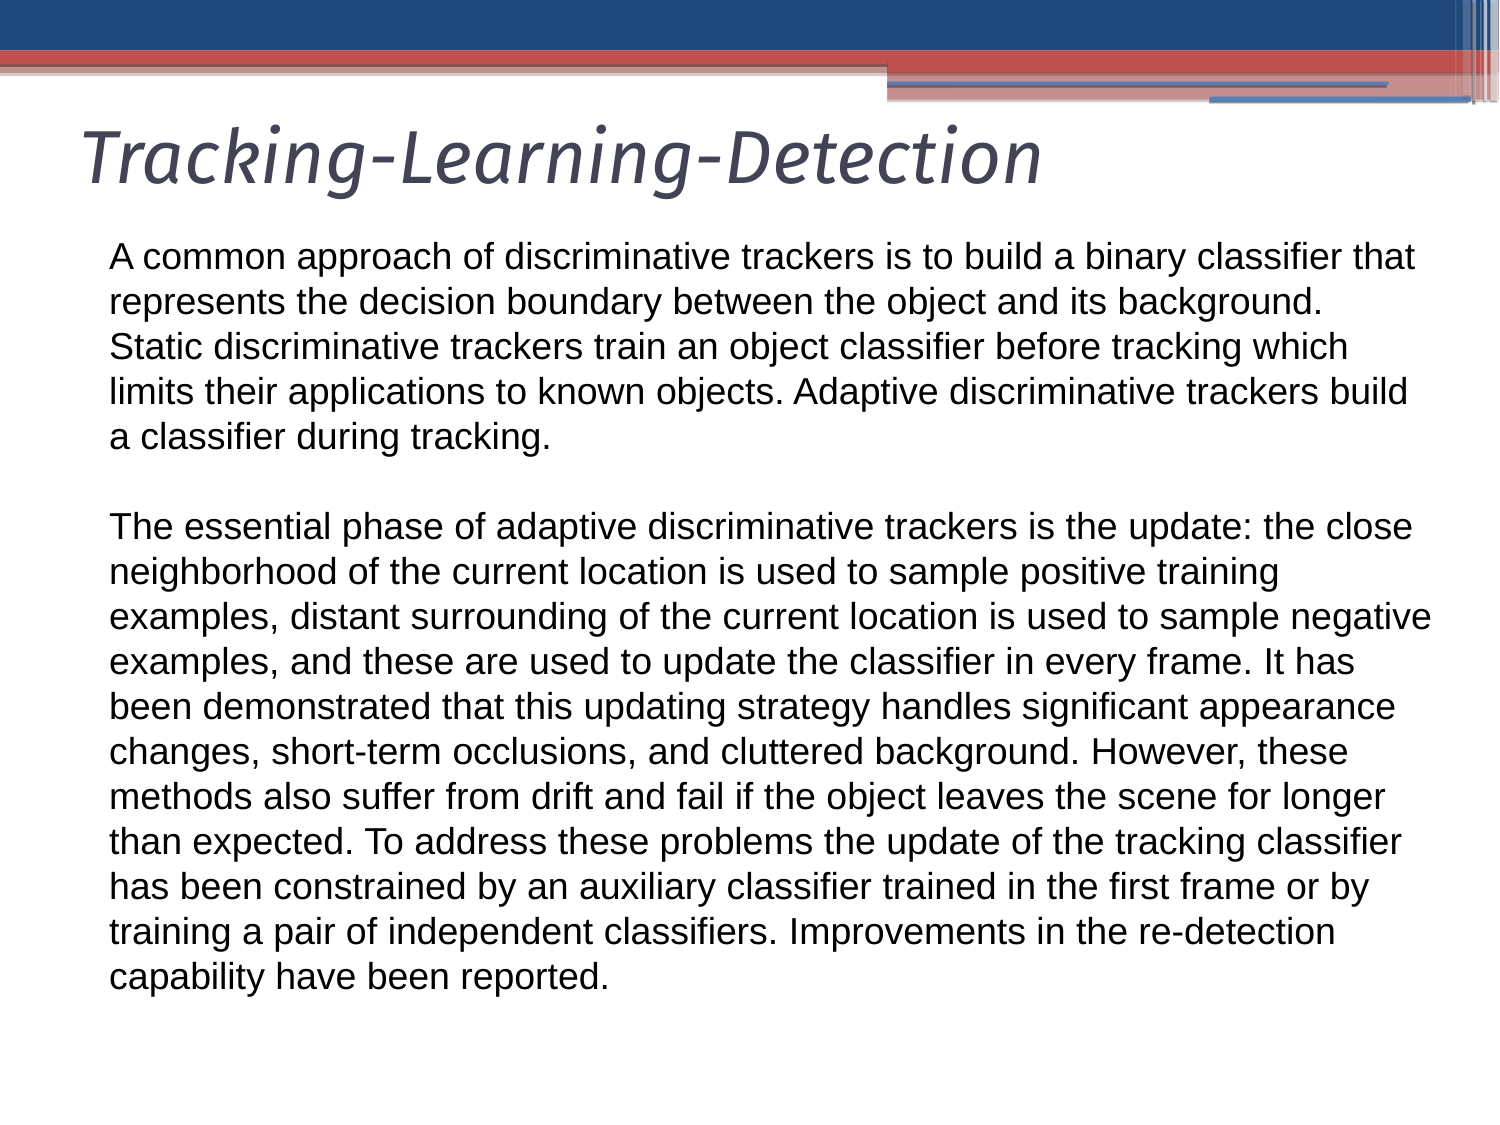

Tracking-Learning-Detection
A common approach of discriminative trackers is to build a binary classifier that represents the decision boundary between the object and its background.
Static discriminative trackers train an object classifier before tracking which limits their applications to known objects. Adaptive discriminative trackers build
a classifier during tracking.

The essential phase of adaptive discriminative trackers is the update: the close neighborhood of the current location is used to sample positive training examples, distant surrounding of the current location is used to sample negative examples, and these are used to update the classifier in every frame. It has been demonstrated that this updating strategy handles significant appearance changes, short-term occlusions, and cluttered background. However, these methods also suffer from drift and fail if the object leaves the scene for longer than expected. To address these problems the update of the tracking classifier has been constrained by an auxiliary classifier trained in the first frame or by training a pair of independent classifiers. Improvements in the re-detection capability have been reported.